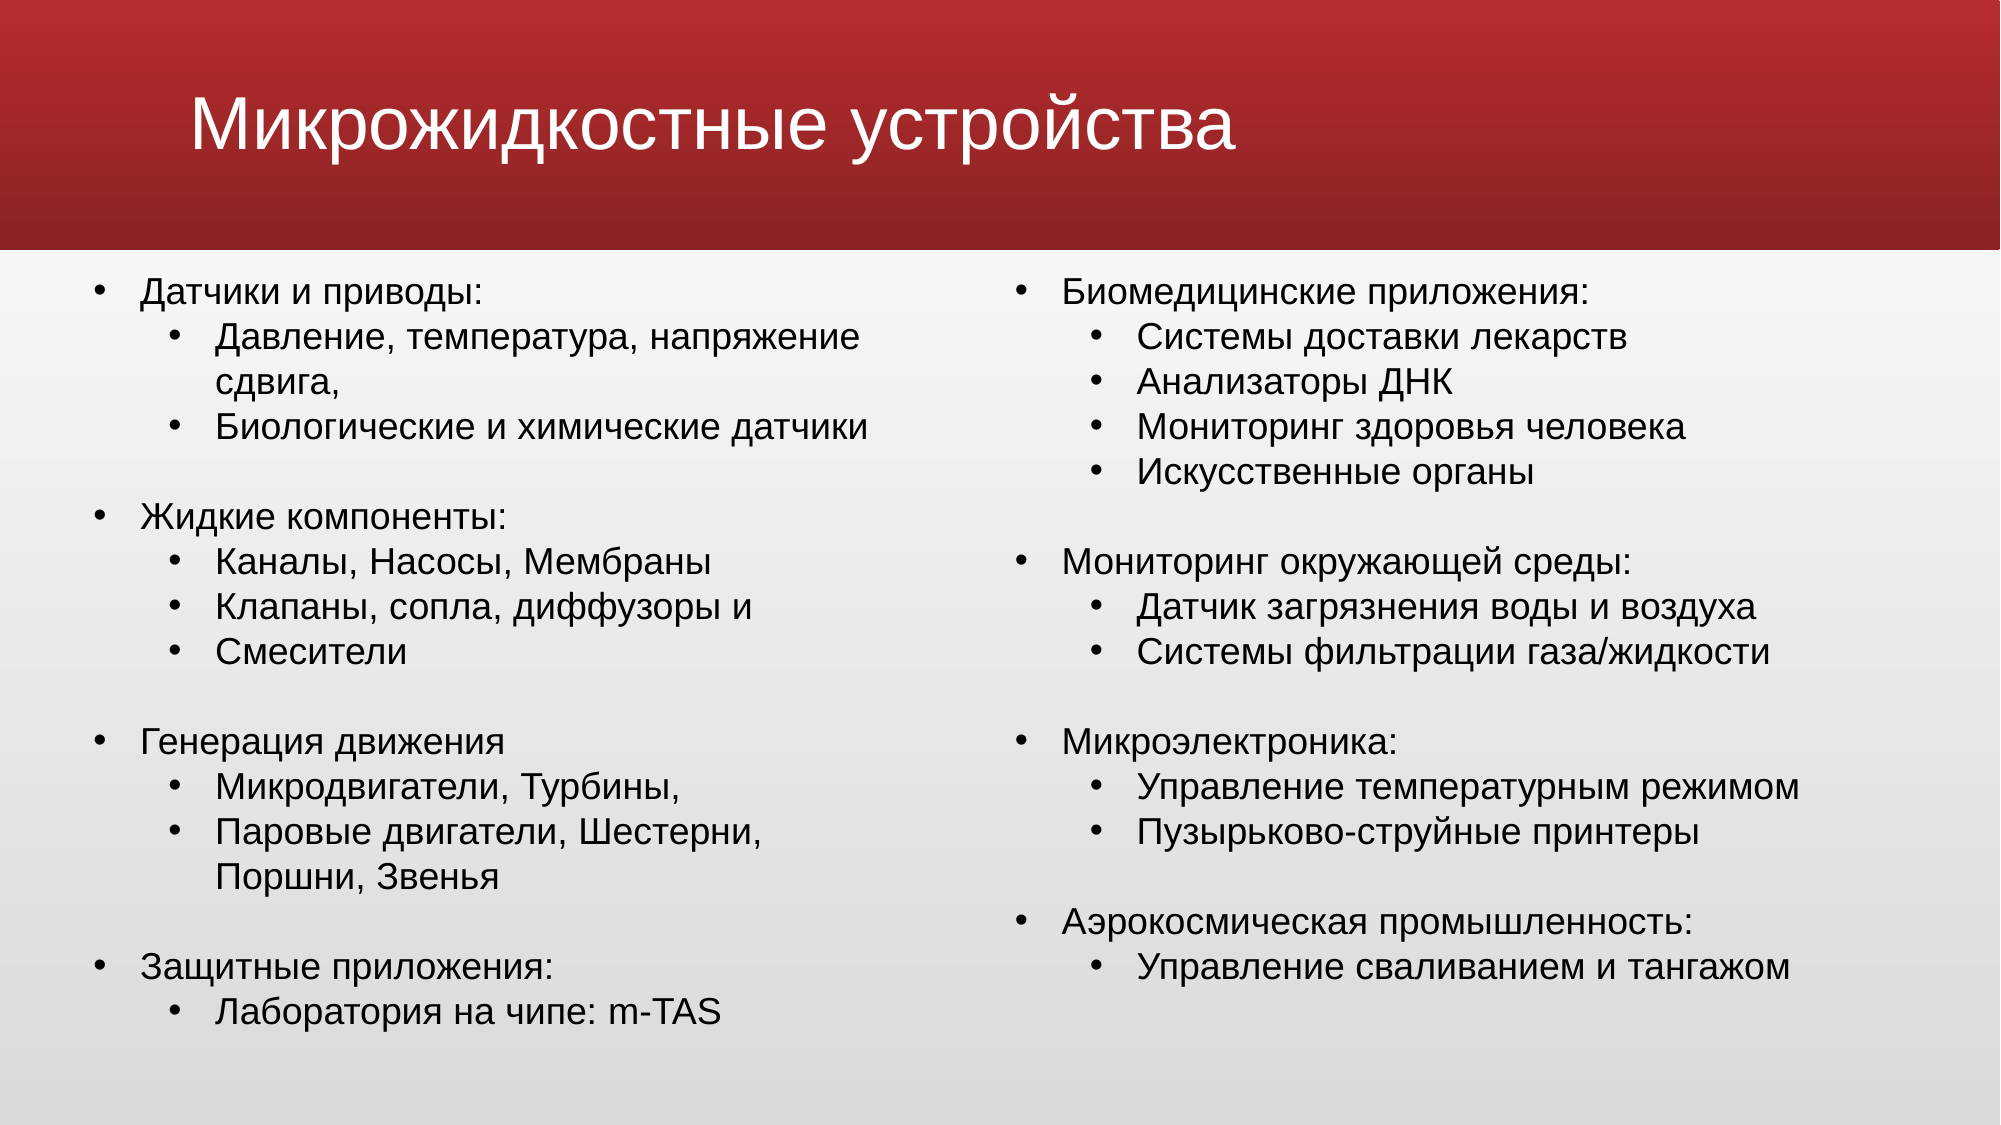

# Микрожидкостные устройства
Датчики и приводы:
Давление, температура, напряжение сдвига,
Биологические и химические датчики

Жидкие компоненты:
Каналы, Насосы, Мембраны
Клапаны, сопла, диффузоры и
Смесители

Генерация движения
Микродвигатели, Турбины,
Паровые двигатели, Шестерни, Поршни, Звенья

Защитные приложения:
Лаборатория на чипе: m-TAS
Биомедицинские приложения:
Системы доставки лекарств
Анализаторы ДНК
Мониторинг здоровья человека
Искусственные органы

Мониторинг окружающей среды:
Датчик загрязнения воды и воздуха
Системы фильтрации газа/жидкости

Микроэлектроника:
Управление температурным режимом
Пузырьково-струйные принтеры

Аэрокосмическая промышленность:
Управление сваливанием и тангажом